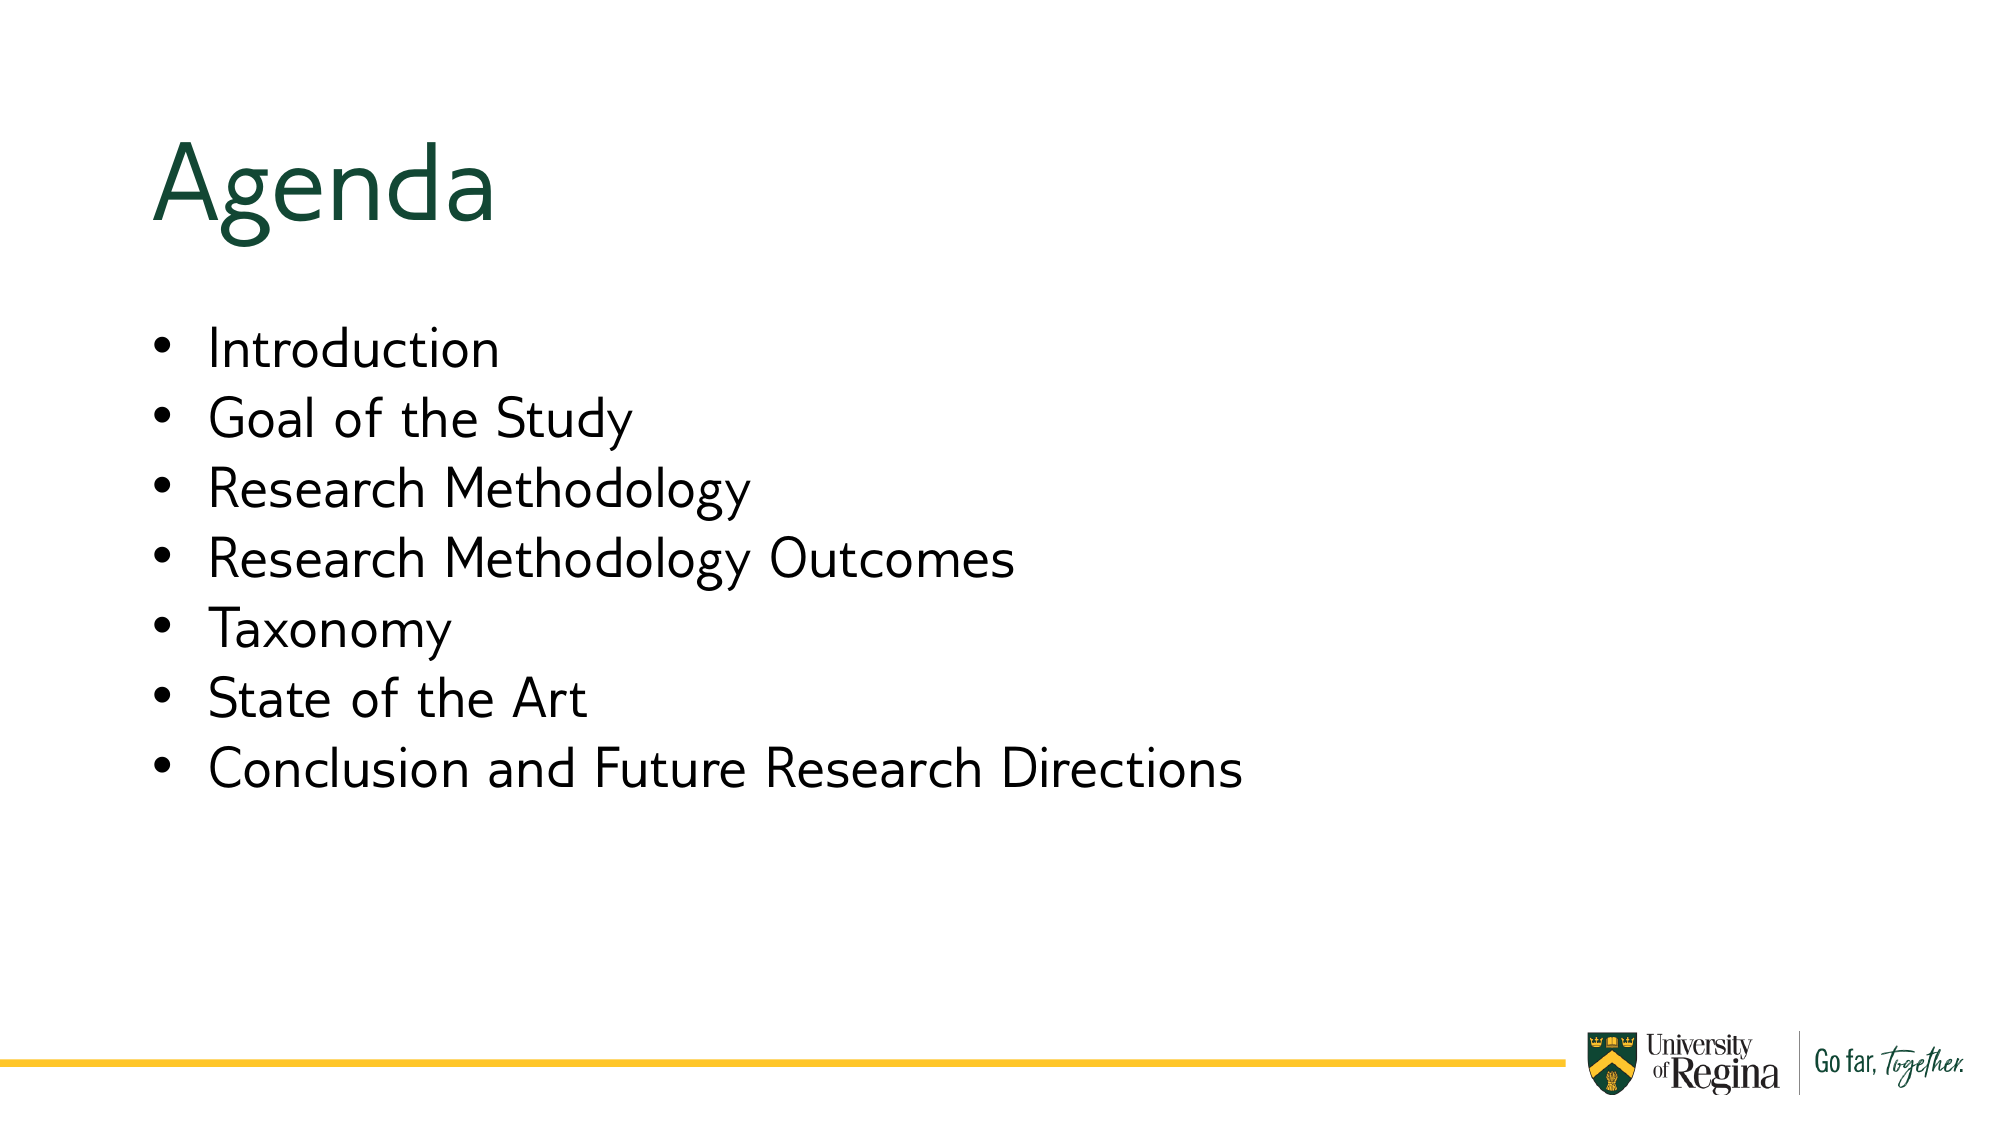

Agenda
Introduction
Goal of the Study
Research Methodology
Research Methodology Outcomes
Taxonomy
State of the Art
Conclusion and Future Research Directions